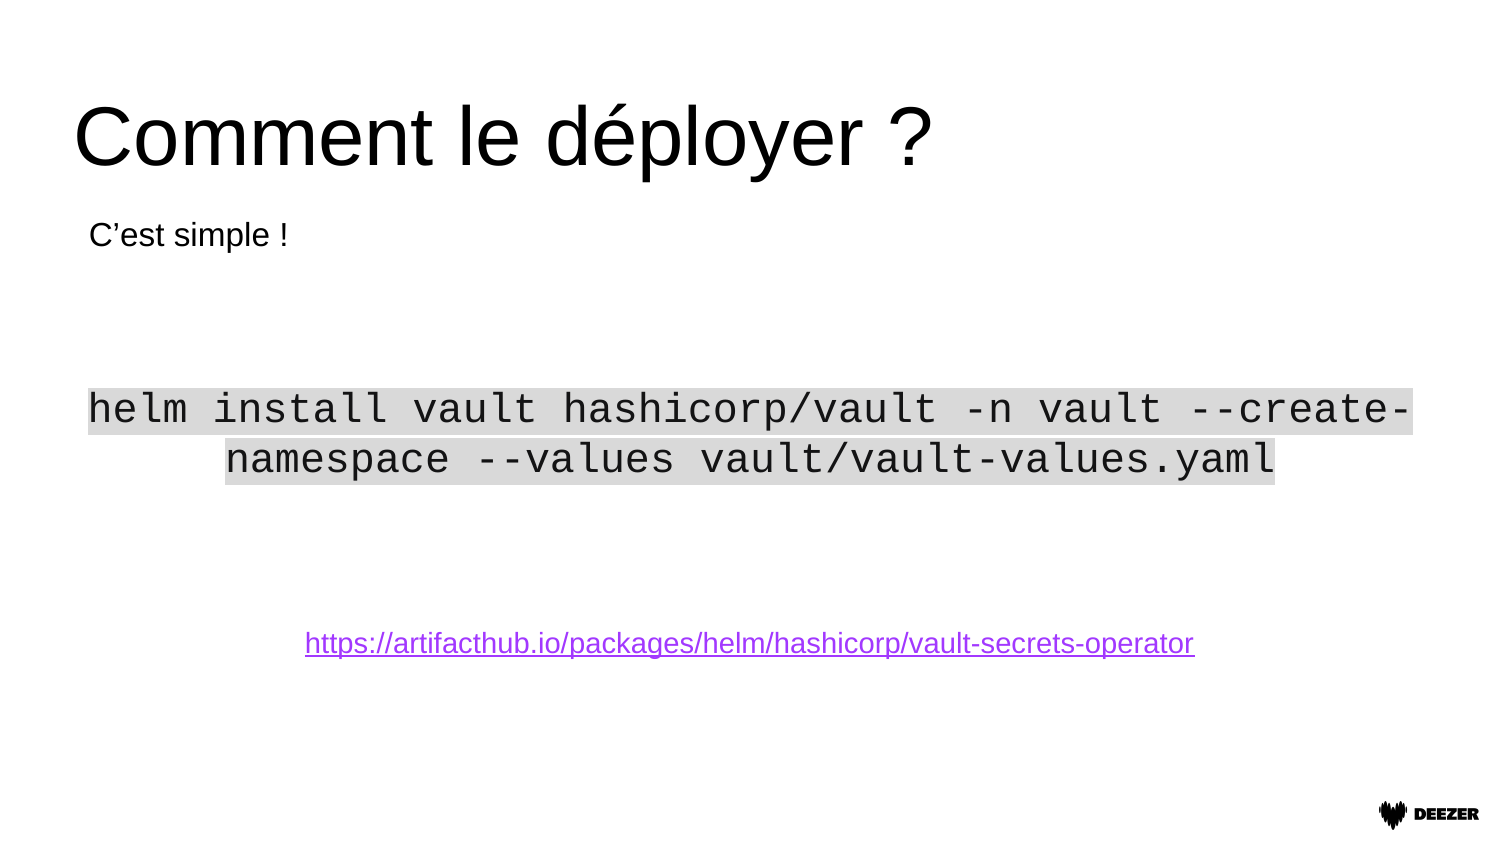

# Comment le déployer ?
C’est simple !

helm install vault hashicorp/vault -n vault --create-namespace --values vault/vault-values.yaml

https://artifacthub.io/packages/helm/hashicorp/vault-secrets-operator